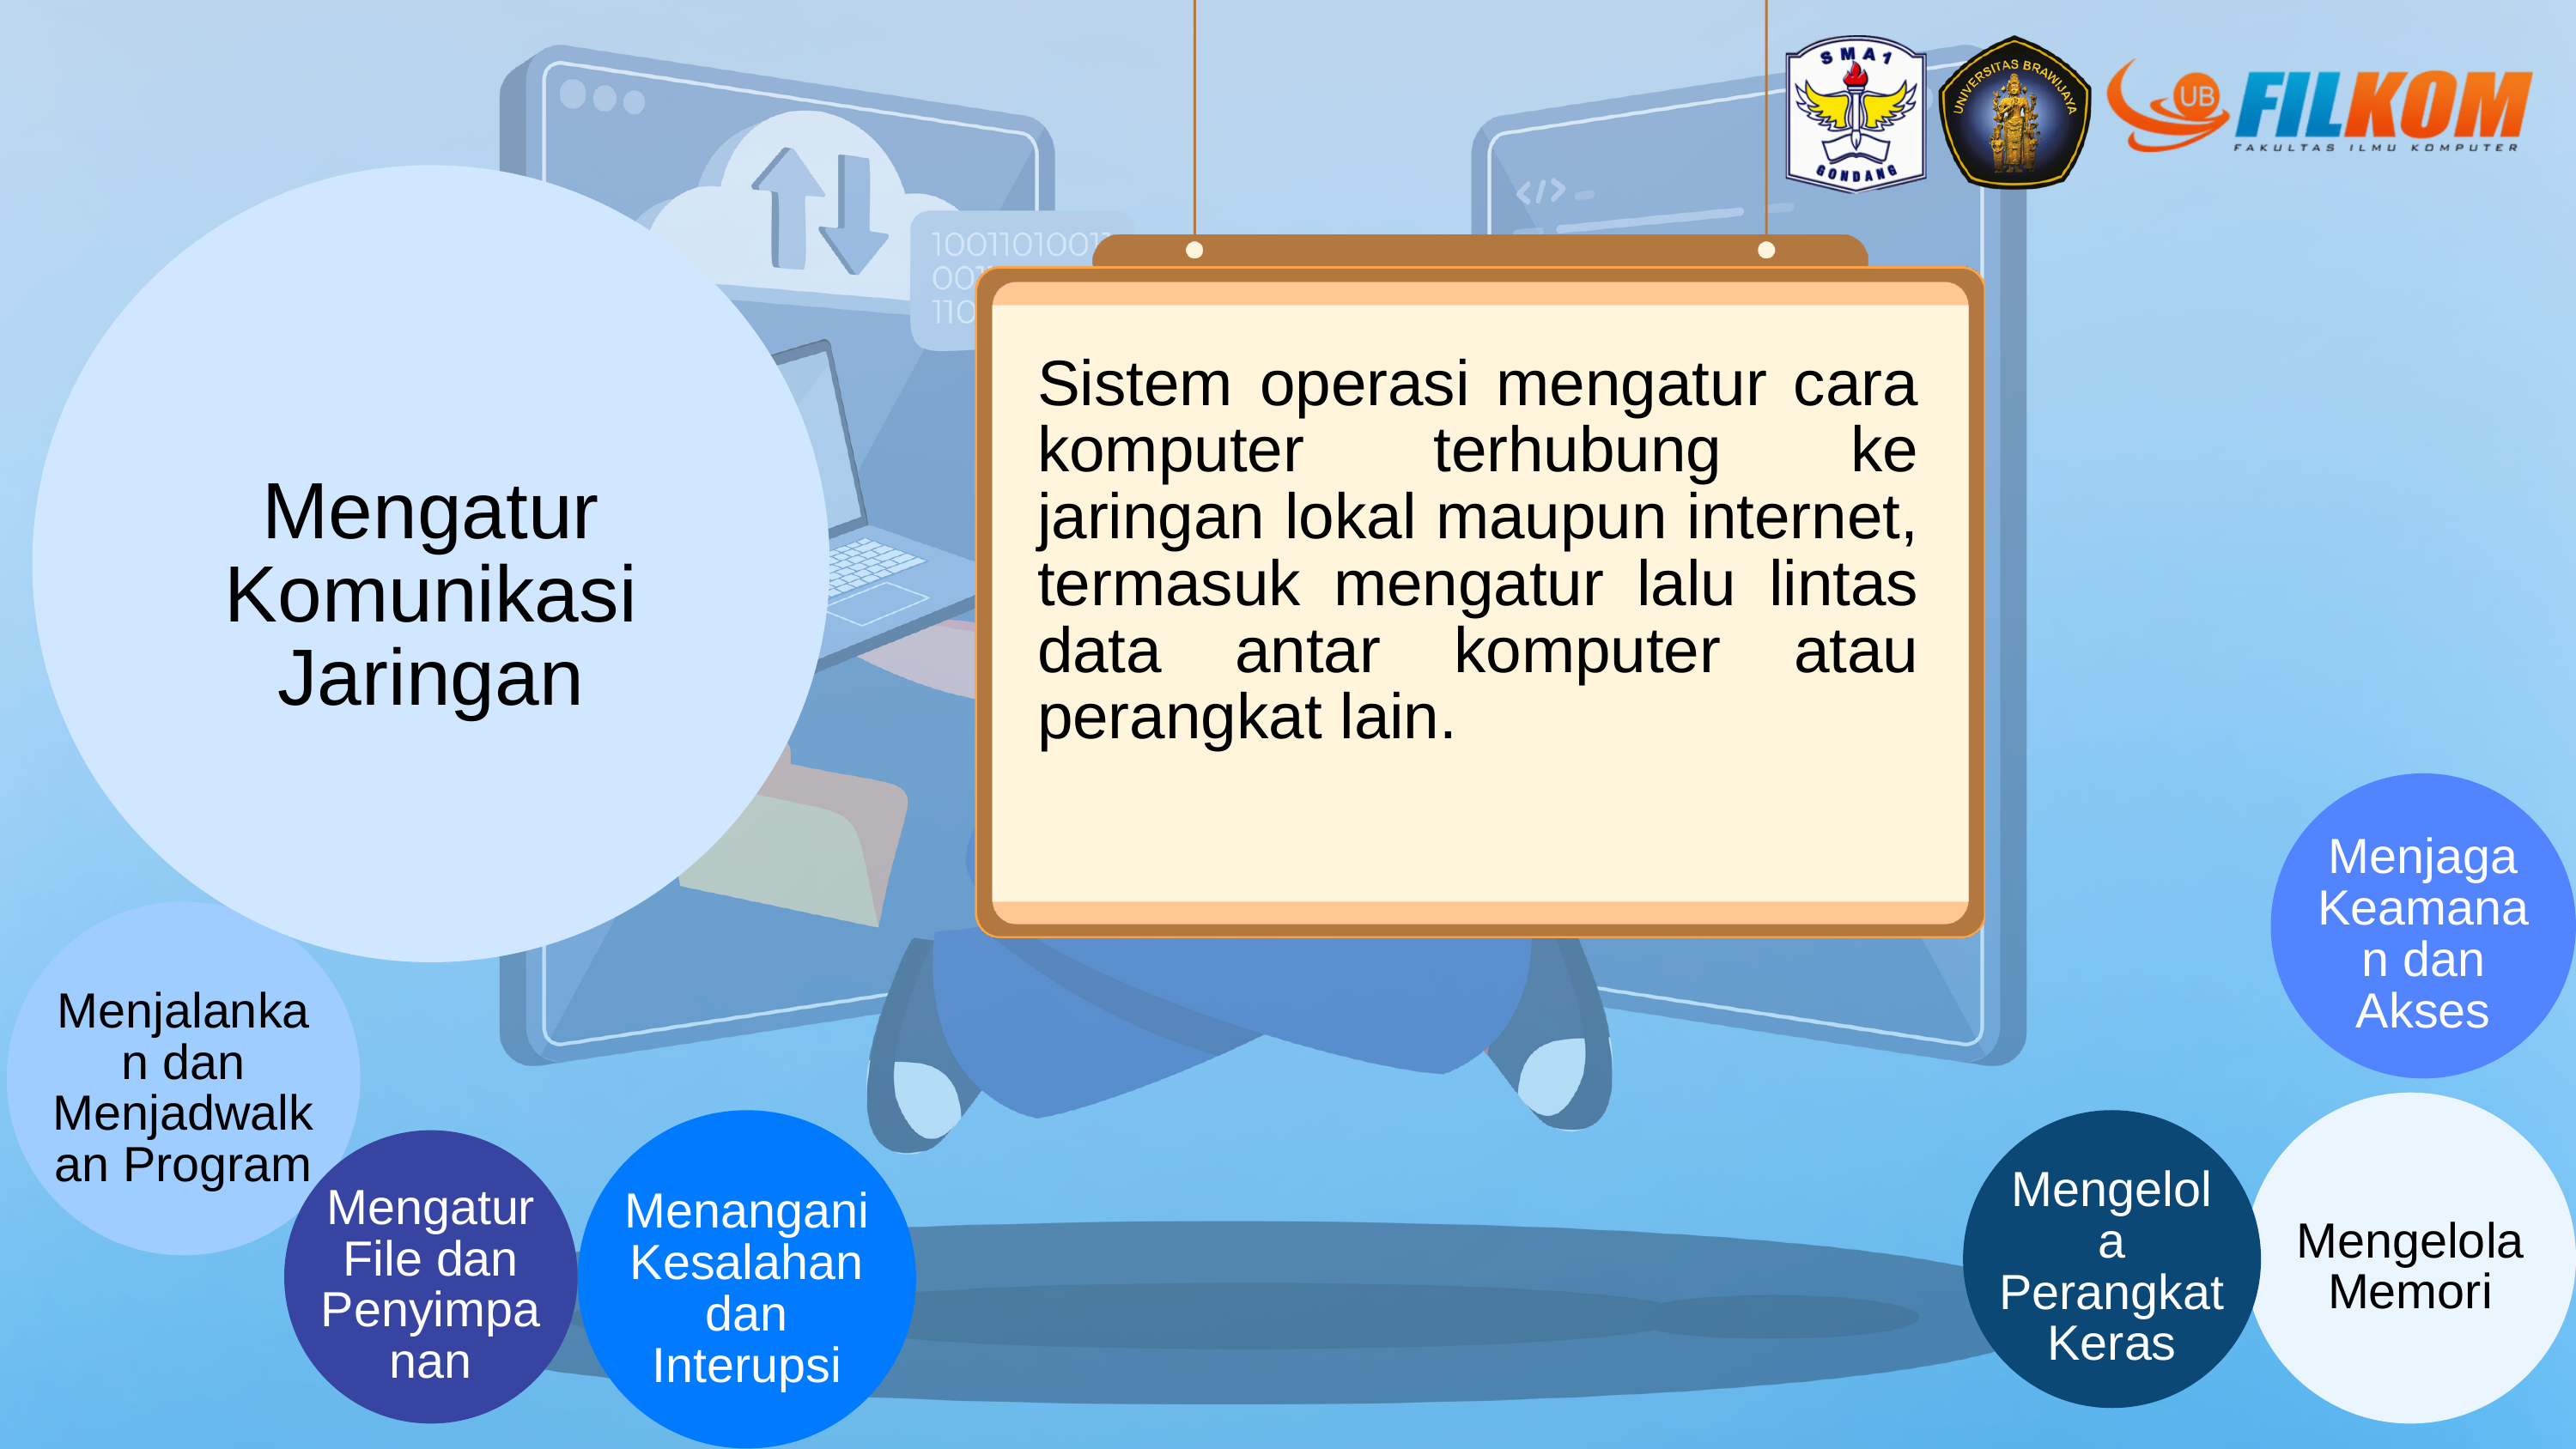

Sistem operasi mengatur cara komputer terhubung ke jaringan lokal maupun internet, termasuk mengatur lalu lintas data antar komputer atau perangkat lain.

Mengatur Komunikasi Jaringan

Menjaga Keamanan dan Akses

Menjalankan dan Menjadwalkan Program

Mengelola Memori

Menangani Kesalahan dan Interupsi

Mengelola Perangkat Keras

Mengatur File dan Penyimpanan